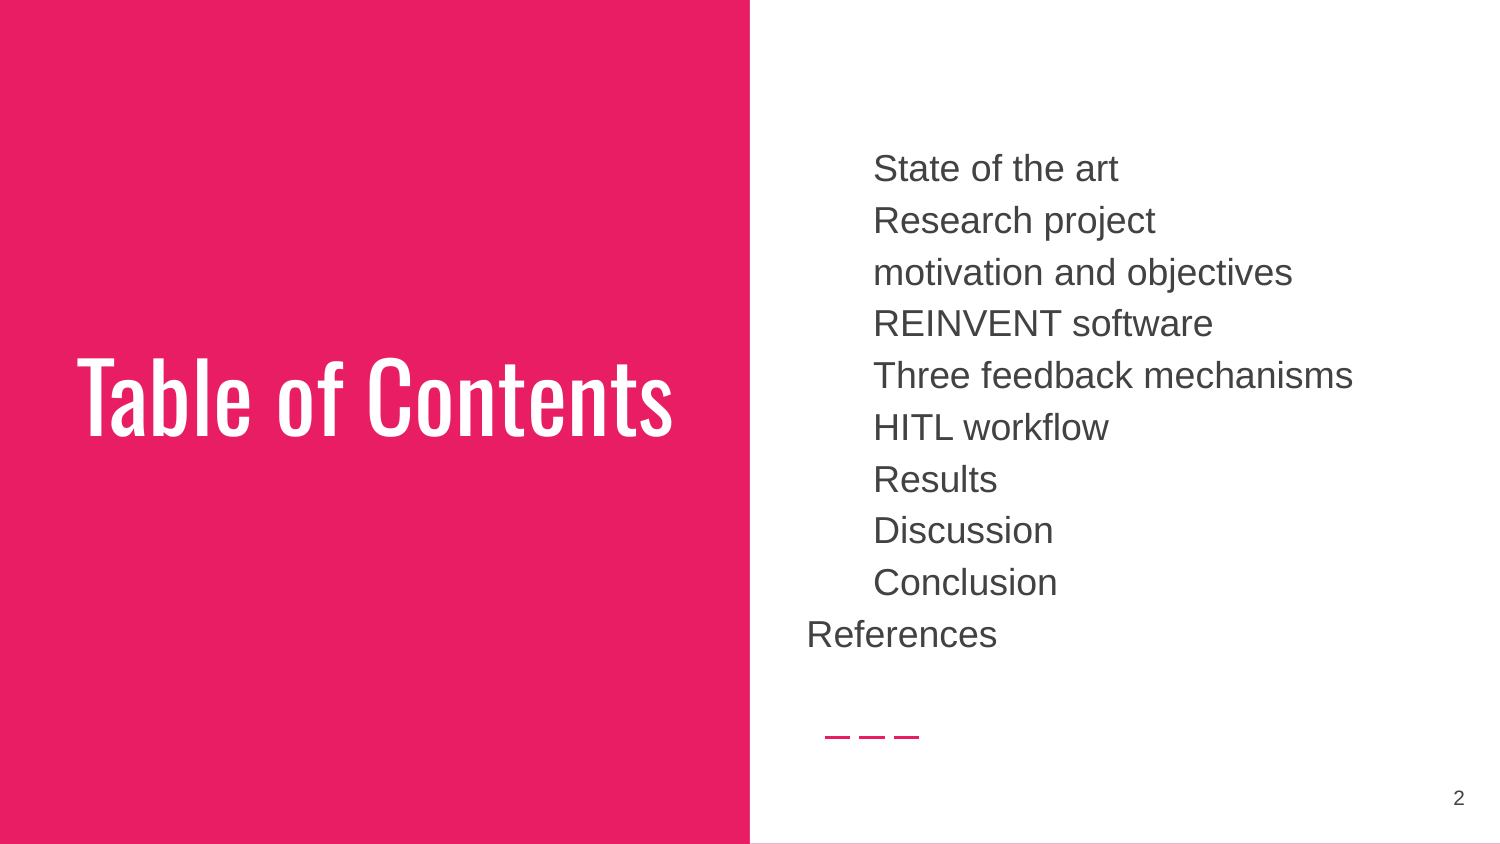

State of the art
 Research project
 motivation and objectives
 REINVENT software
 Three feedback mechanisms
 HITL workflow
 Results
 Discussion
 Conclusion
References

# Table of Contents
2